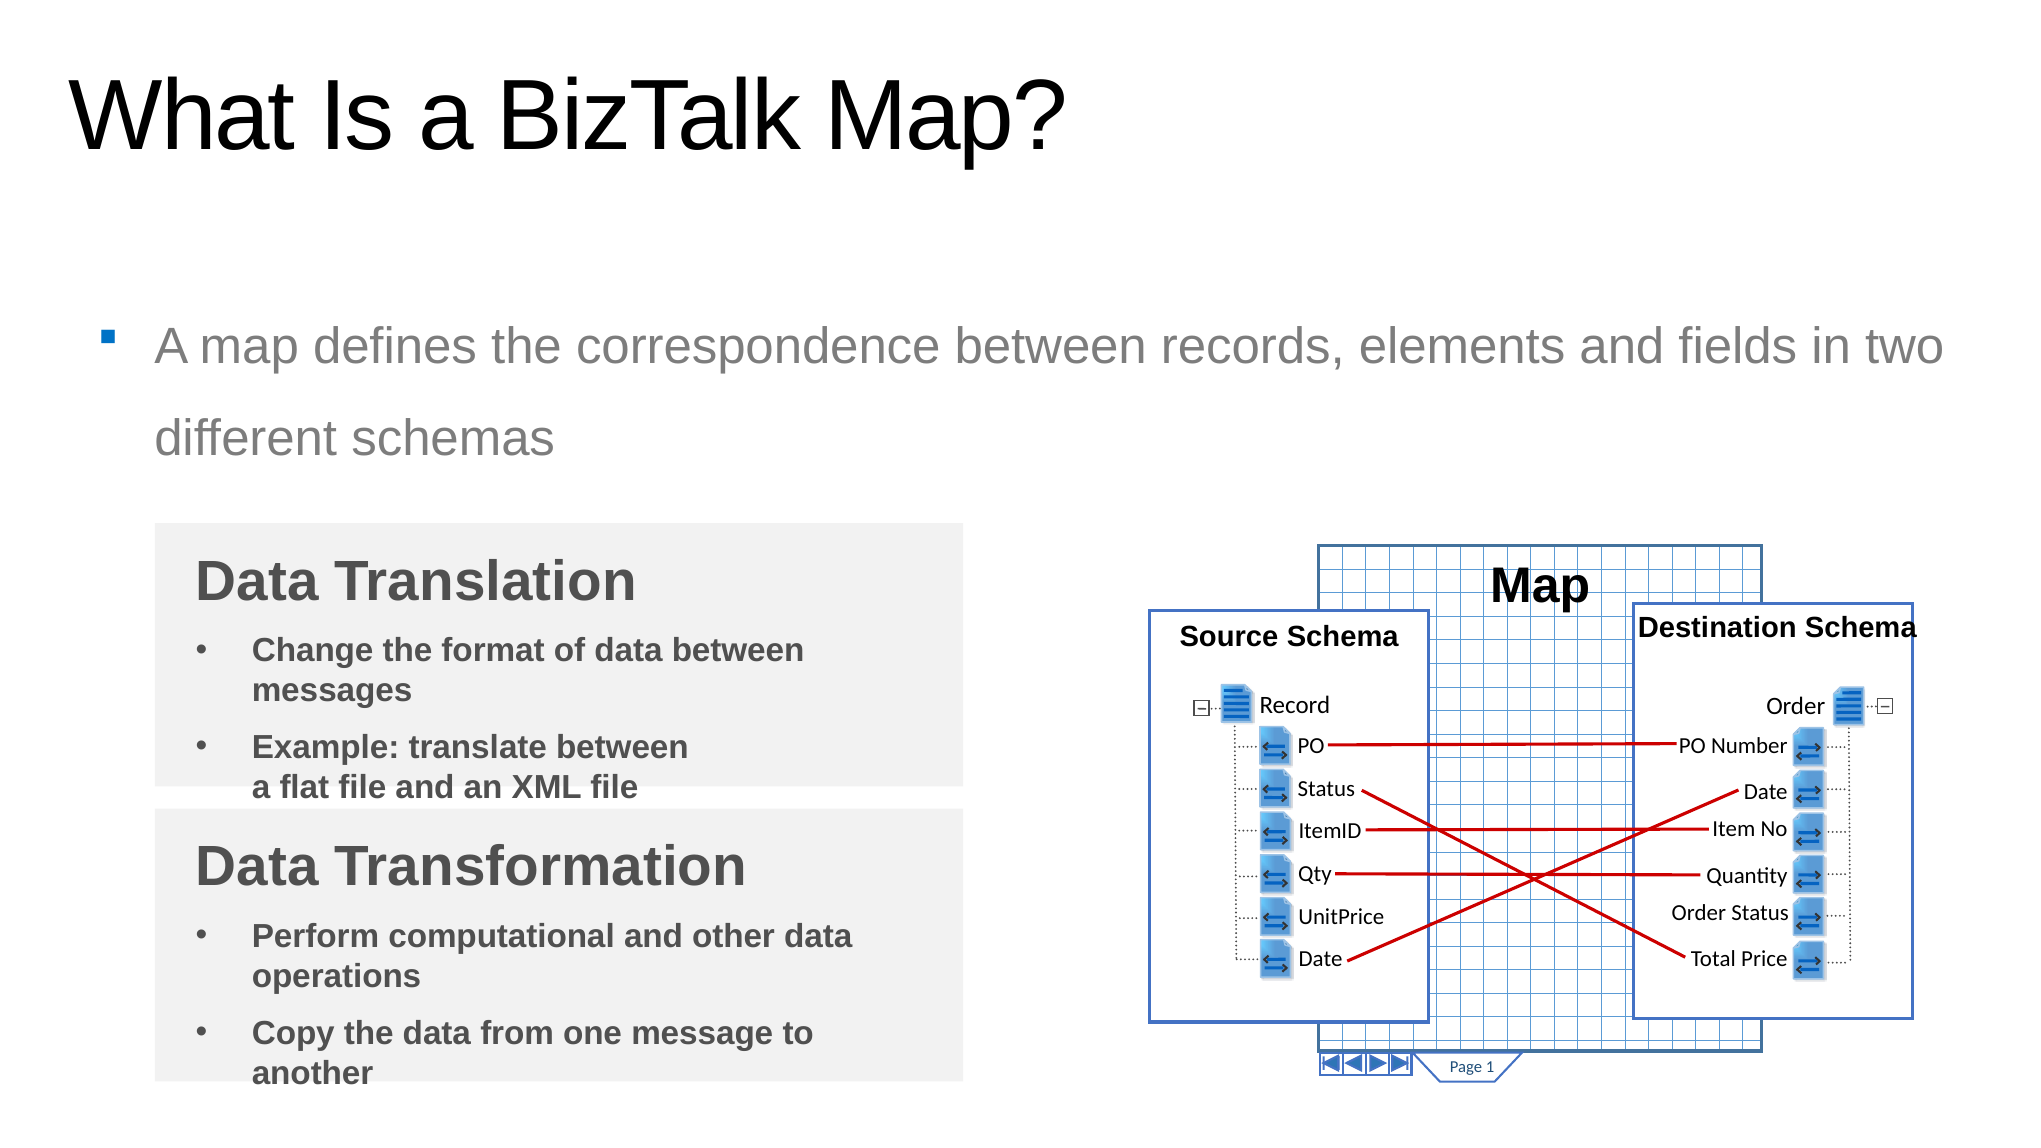

# What Is a BizTalk Map?
A map defines the correspondence between records, elements and fields in two different schemas

Data Translation
Change the format of data between messages
Example: translate between
a flat file and an XML file
Map

Destination Schema

Source Schema

Record
Order

PO Number
PO

Status

Date

Data Transformation
Perform computational and other data operations
Copy the data from one message to another
Item No
ItemID

Qty

Quantity

Order Status
UnitPrice

Total Price
Date

Page 1